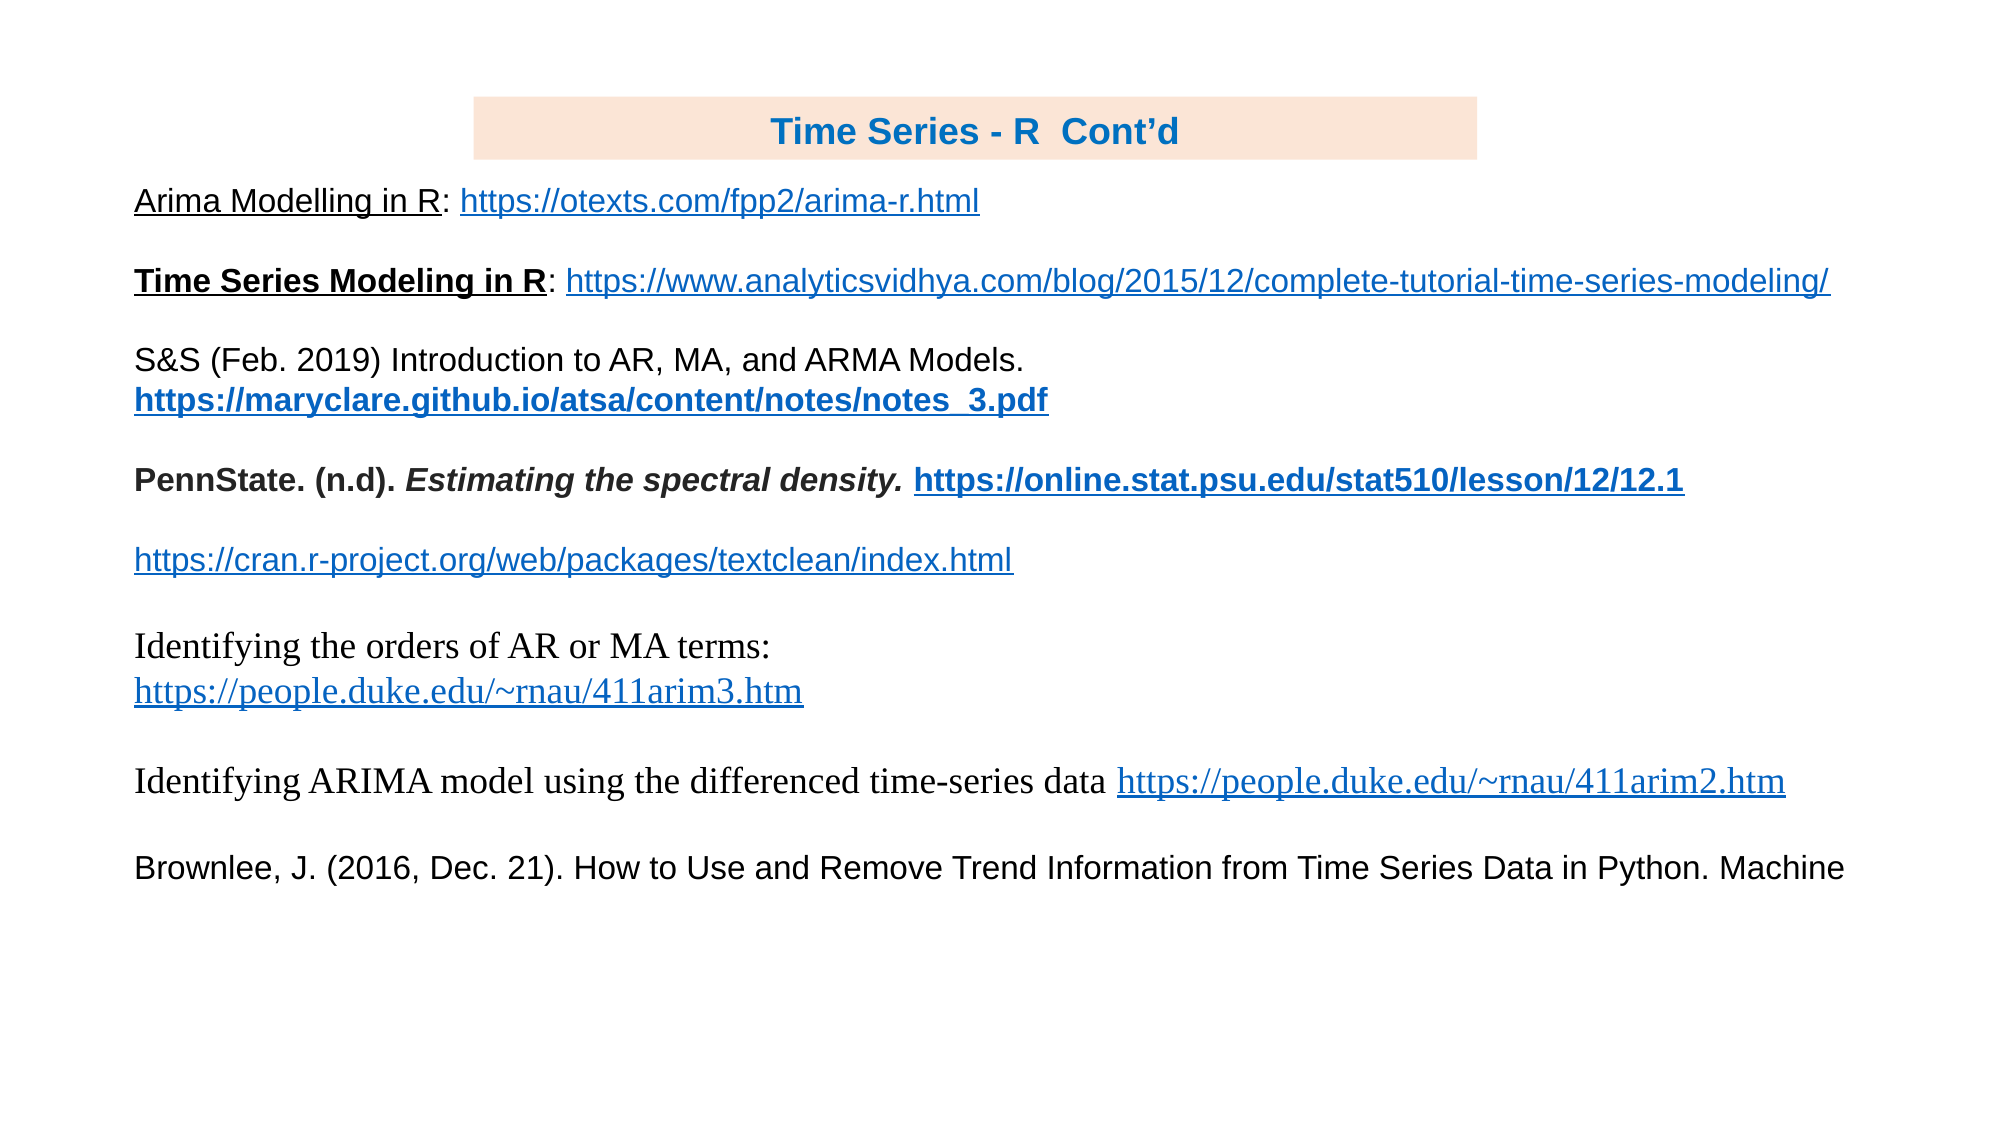

Time Series - R  Cont’d
Arima Modelling in R: https://otexts.com/fpp2/arima-r.html

Time Series Modeling in R: https://www.analyticsvidhya.com/blog/2015/12/complete-tutorial-time-series-modeling/

S&S (Feb. 2019) Introduction to AR, MA, and ARMA Models. https://maryclare.github.io/atsa/content/notes/notes_3.pdf

PennState. (n.d). Estimating the spectral density. https://online.stat.psu.edu/stat510/lesson/12/12.1

https://cran.r-project.org/web/packages/textclean/index.html

Identifying the orders of AR or MA terms:
https://people.duke.edu/~rnau/411arim3.htm

Identifying ARIMA model using the differenced time-series data https://people.duke.edu/~rnau/411arim2.htm

Brownlee, J. (2016, Dec. 21). How to Use and Remove Trend Information from Time Series Data in Python. Machine